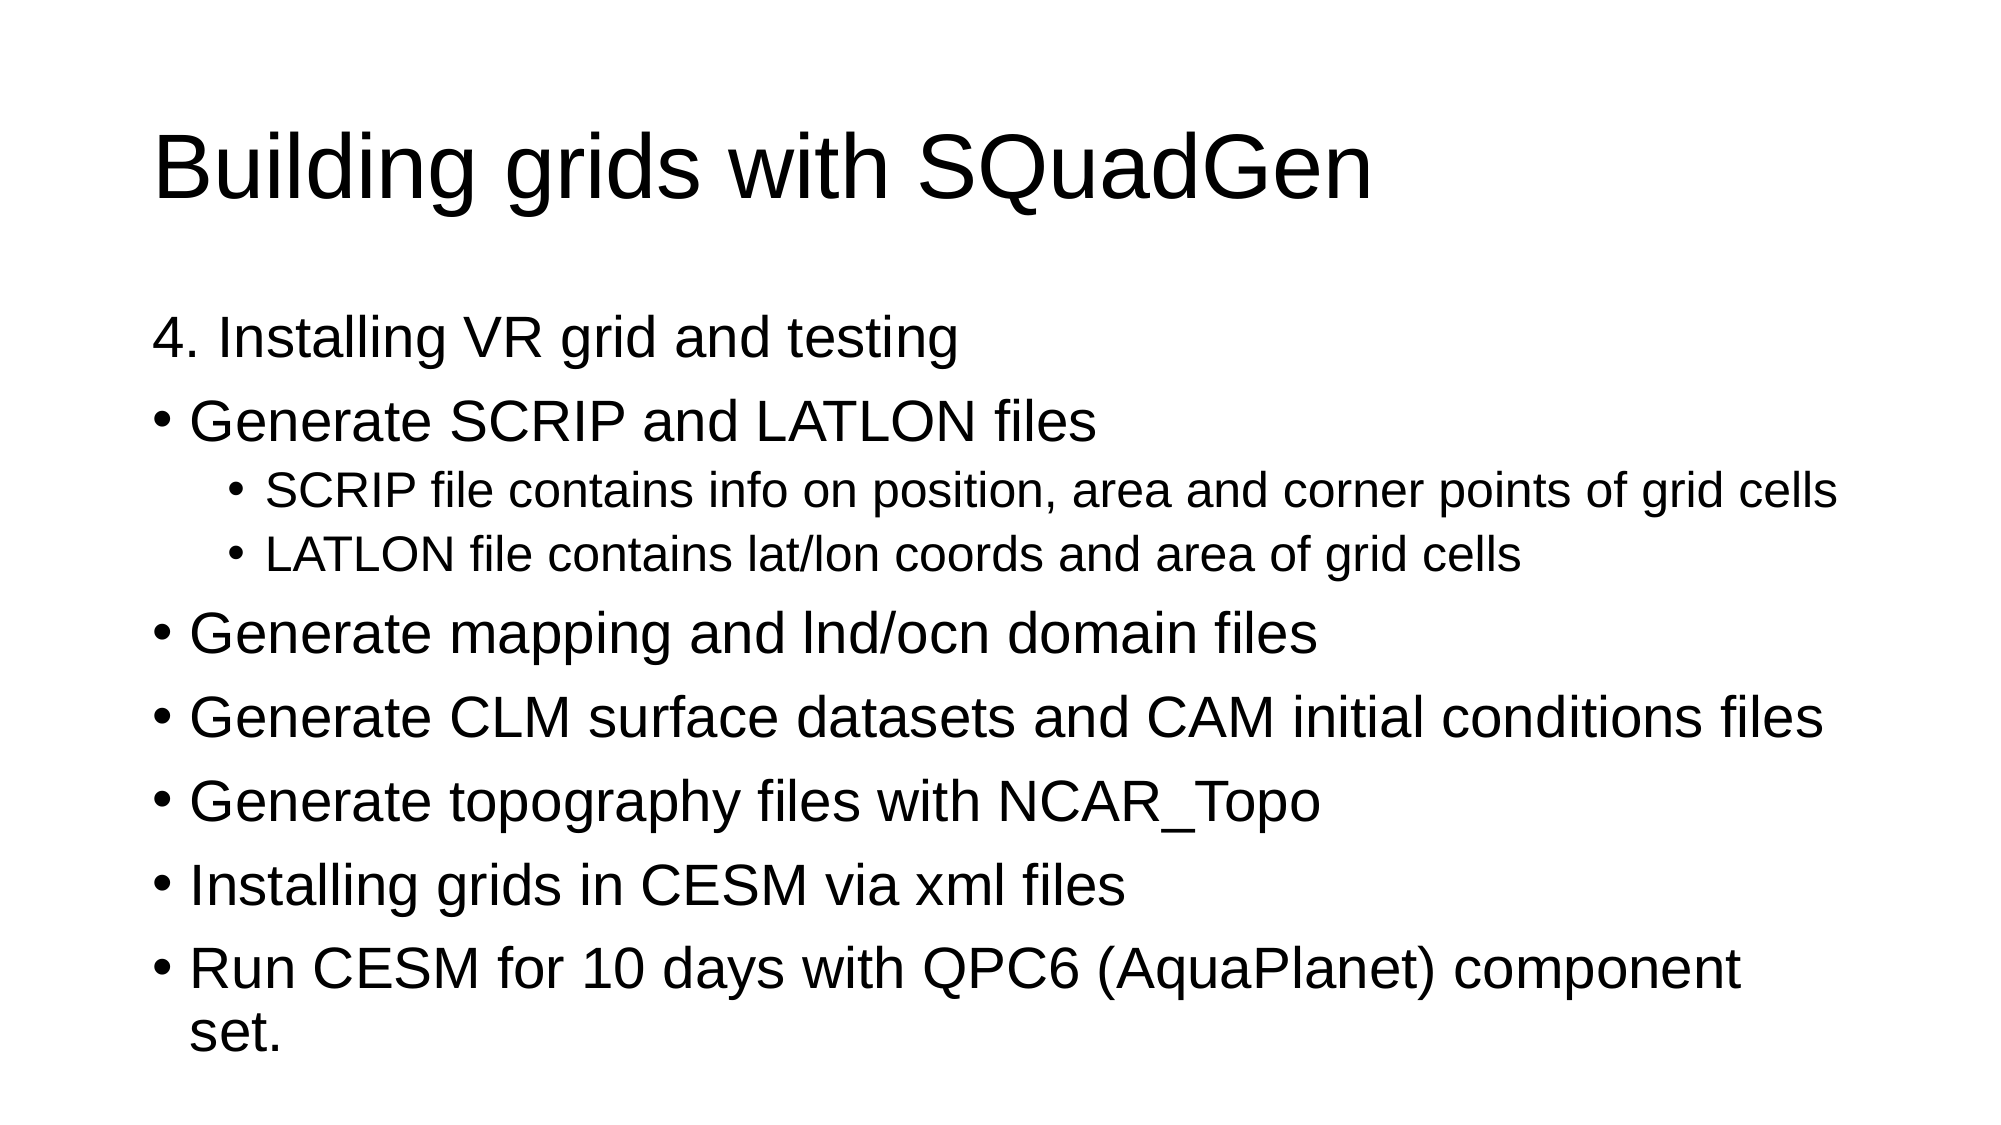

# Building grids with SQuadGen
4. Installing VR grid and testing
Generate SCRIP and LATLON files
SCRIP file contains info on position, area and corner points of grid cells
LATLON file contains lat/lon coords and area of grid cells
Generate mapping and lnd/ocn domain files
Generate CLM surface datasets and CAM initial conditions files
Generate topography files with NCAR_Topo
Installing grids in CESM via xml files
Run CESM for 10 days with QPC6 (AquaPlanet) component set.